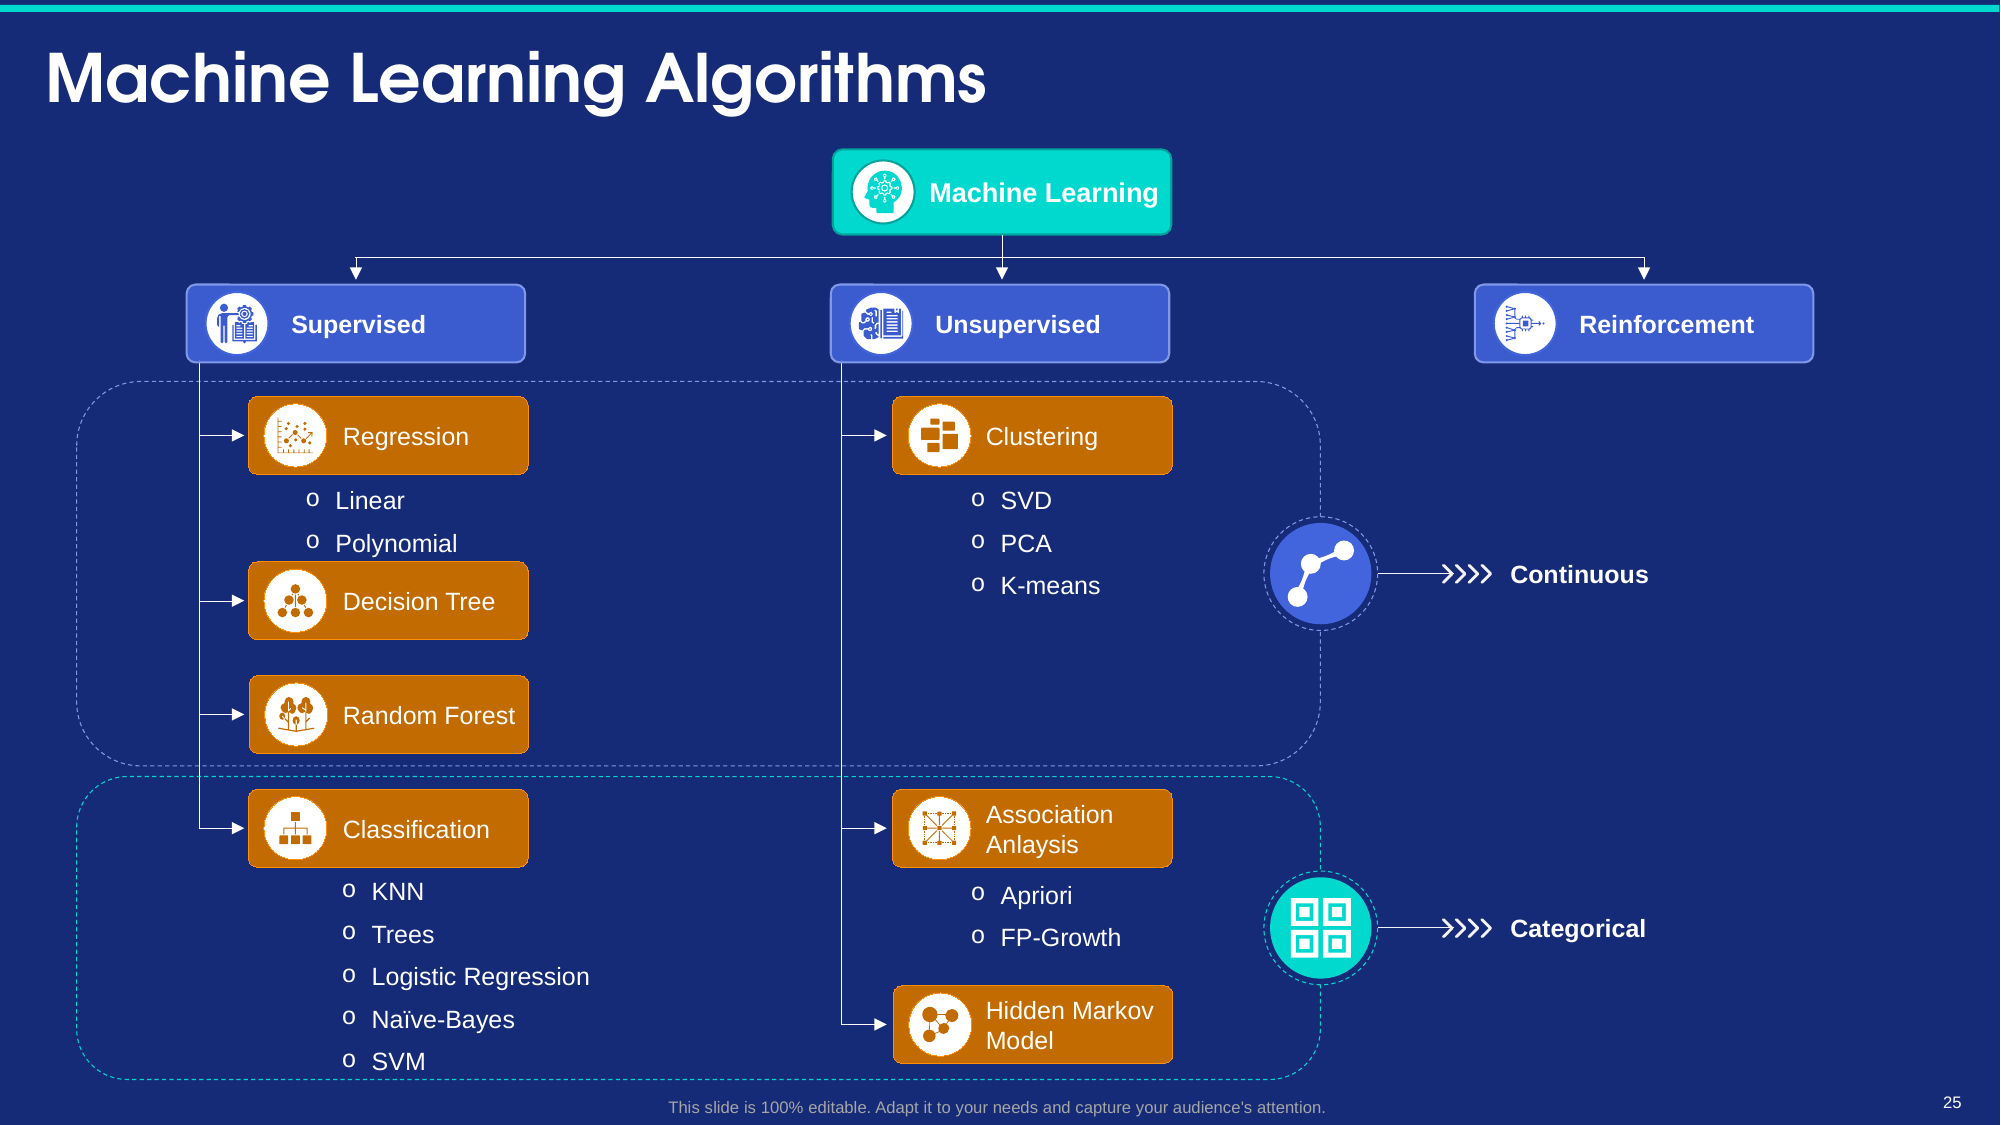

# Machine Learning Algorithms

Machine Learning

Supervised

Unsupervised

Reinforcement

Clustering
Regression

Linear
Polynomial
SVD
PCA
K-means

Continuous

Decision Tree

Random Forest

Classification

Association
Anlaysis

KNN
Trees
Logistic Regression
Naïve-Bayes
SVM

Apriori
FP-Growth
Categorical

Hidden Markov Model

This slide is 100% editable. Adapt it to your needs and capture your audience's attention.
25